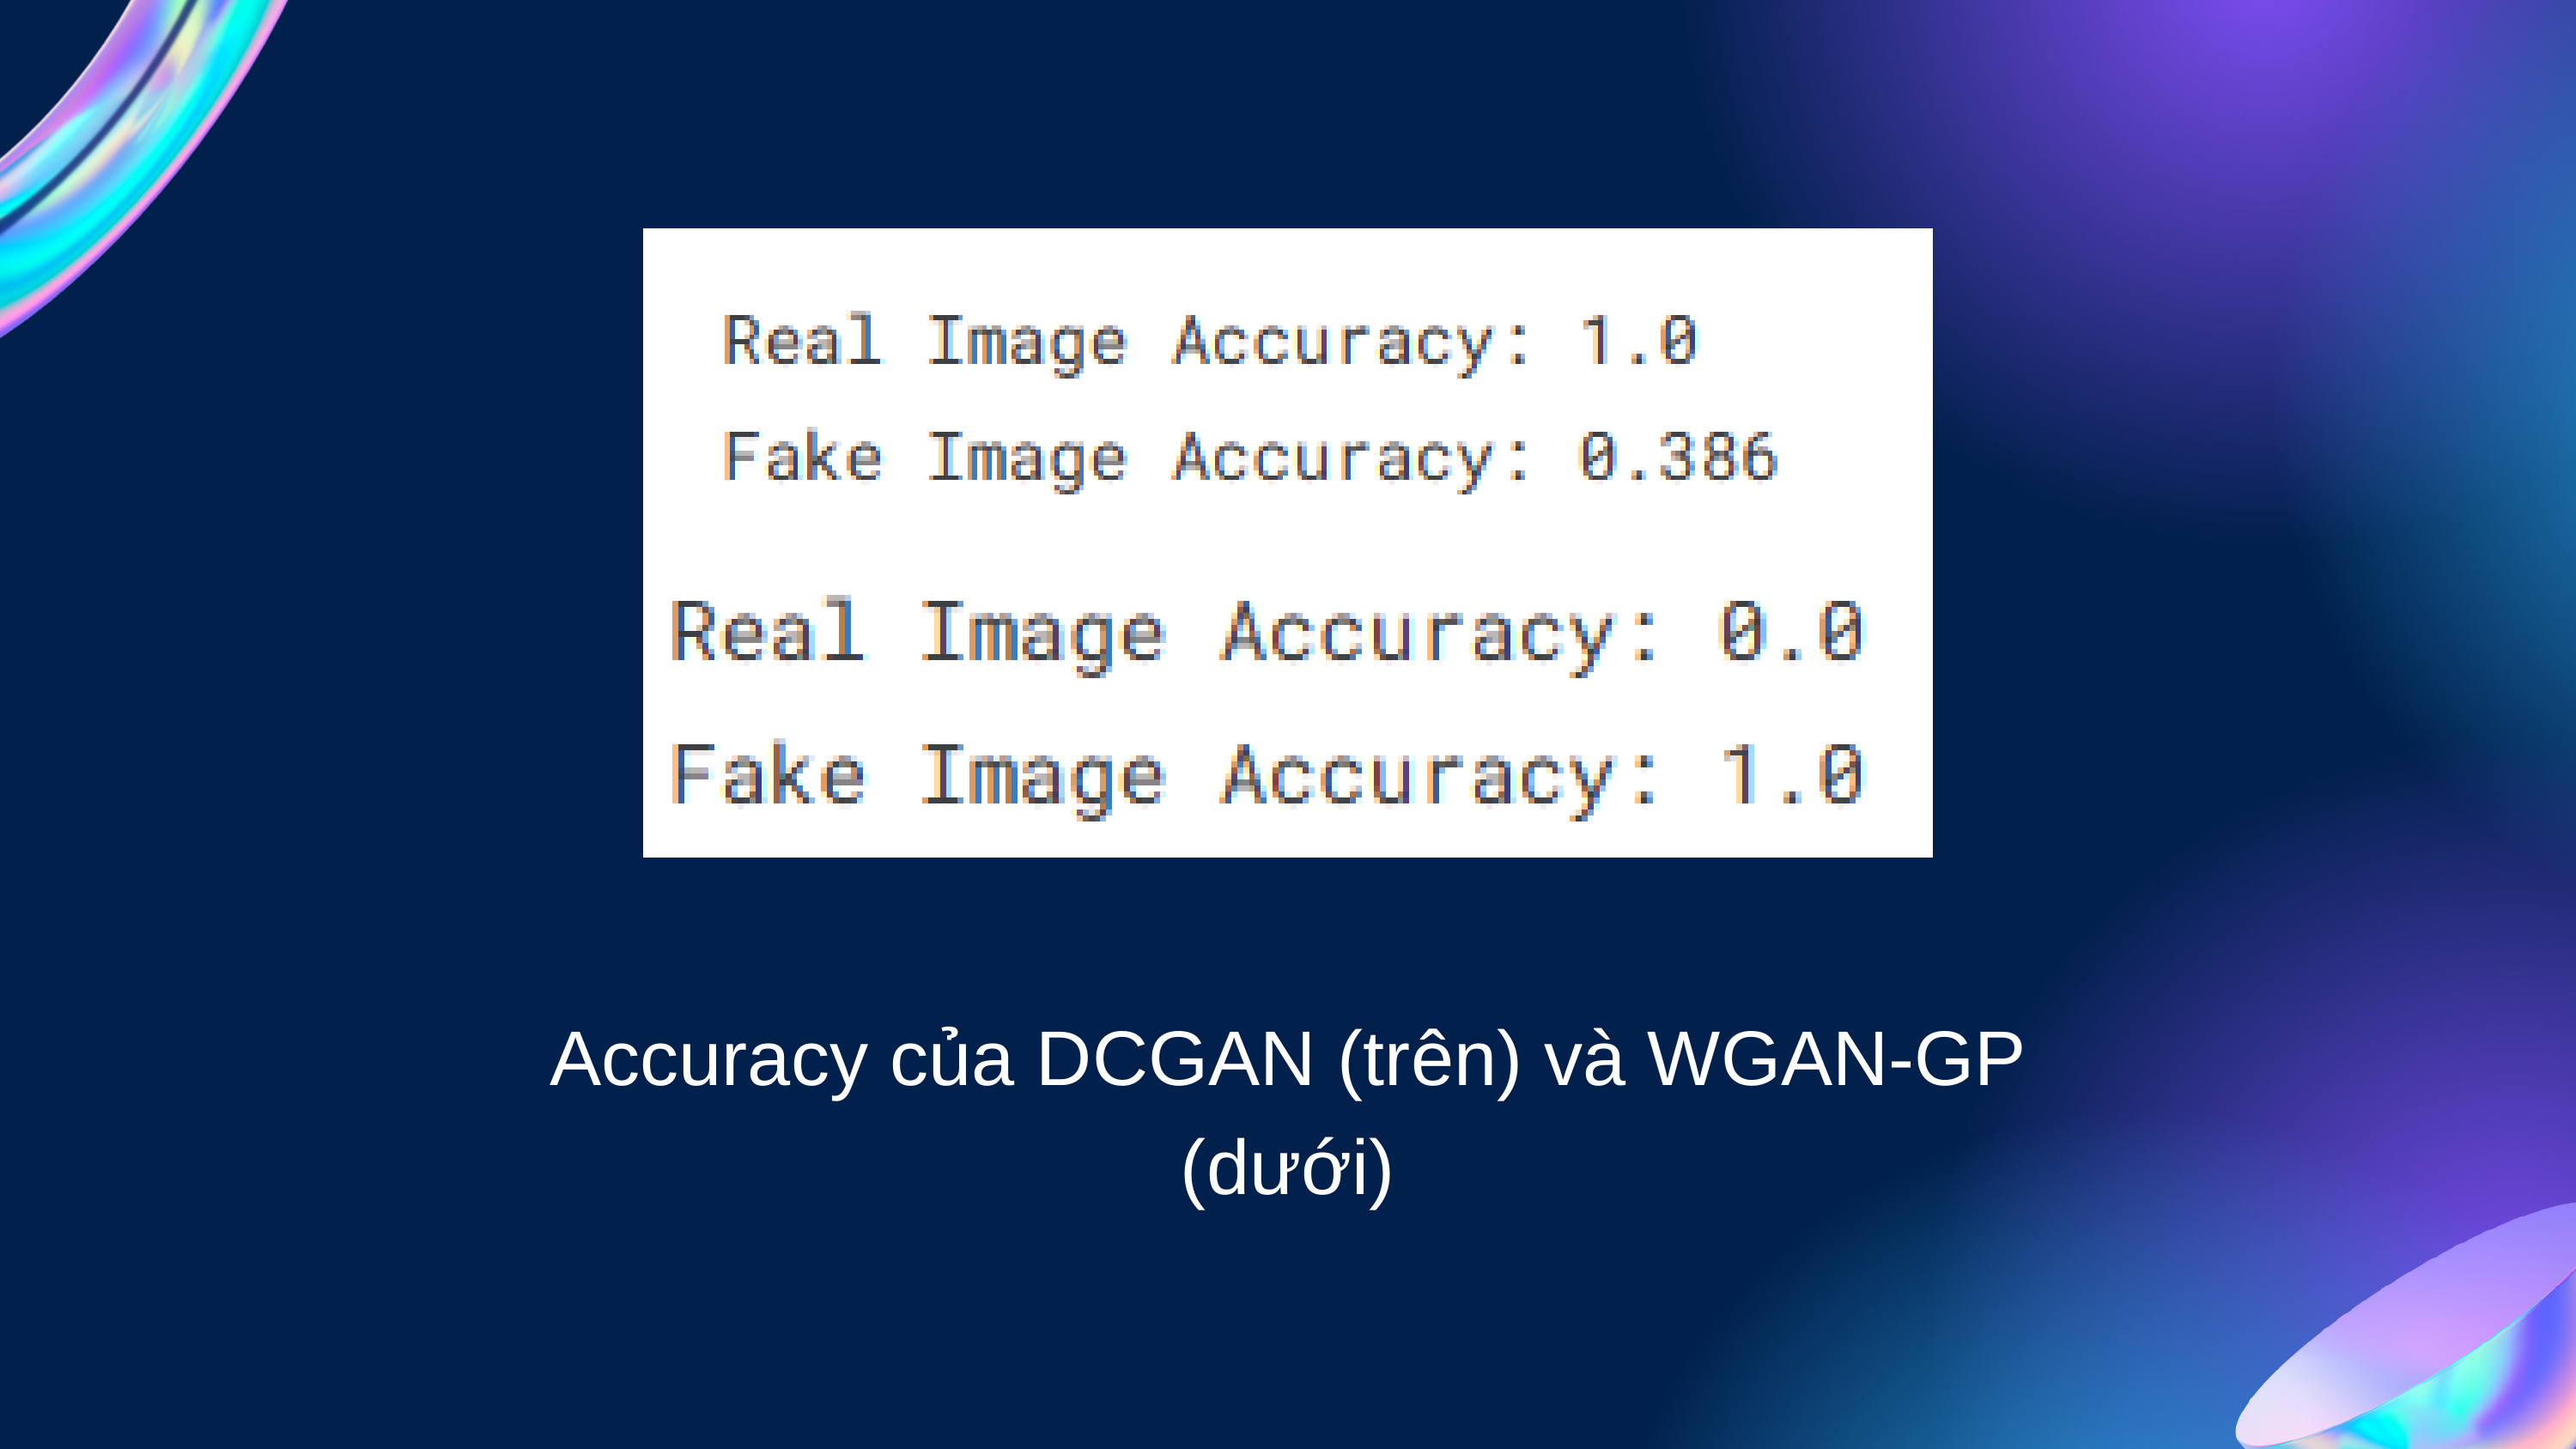

Accuracy của DCGAN (trên) và WGAN-GP (dưới)